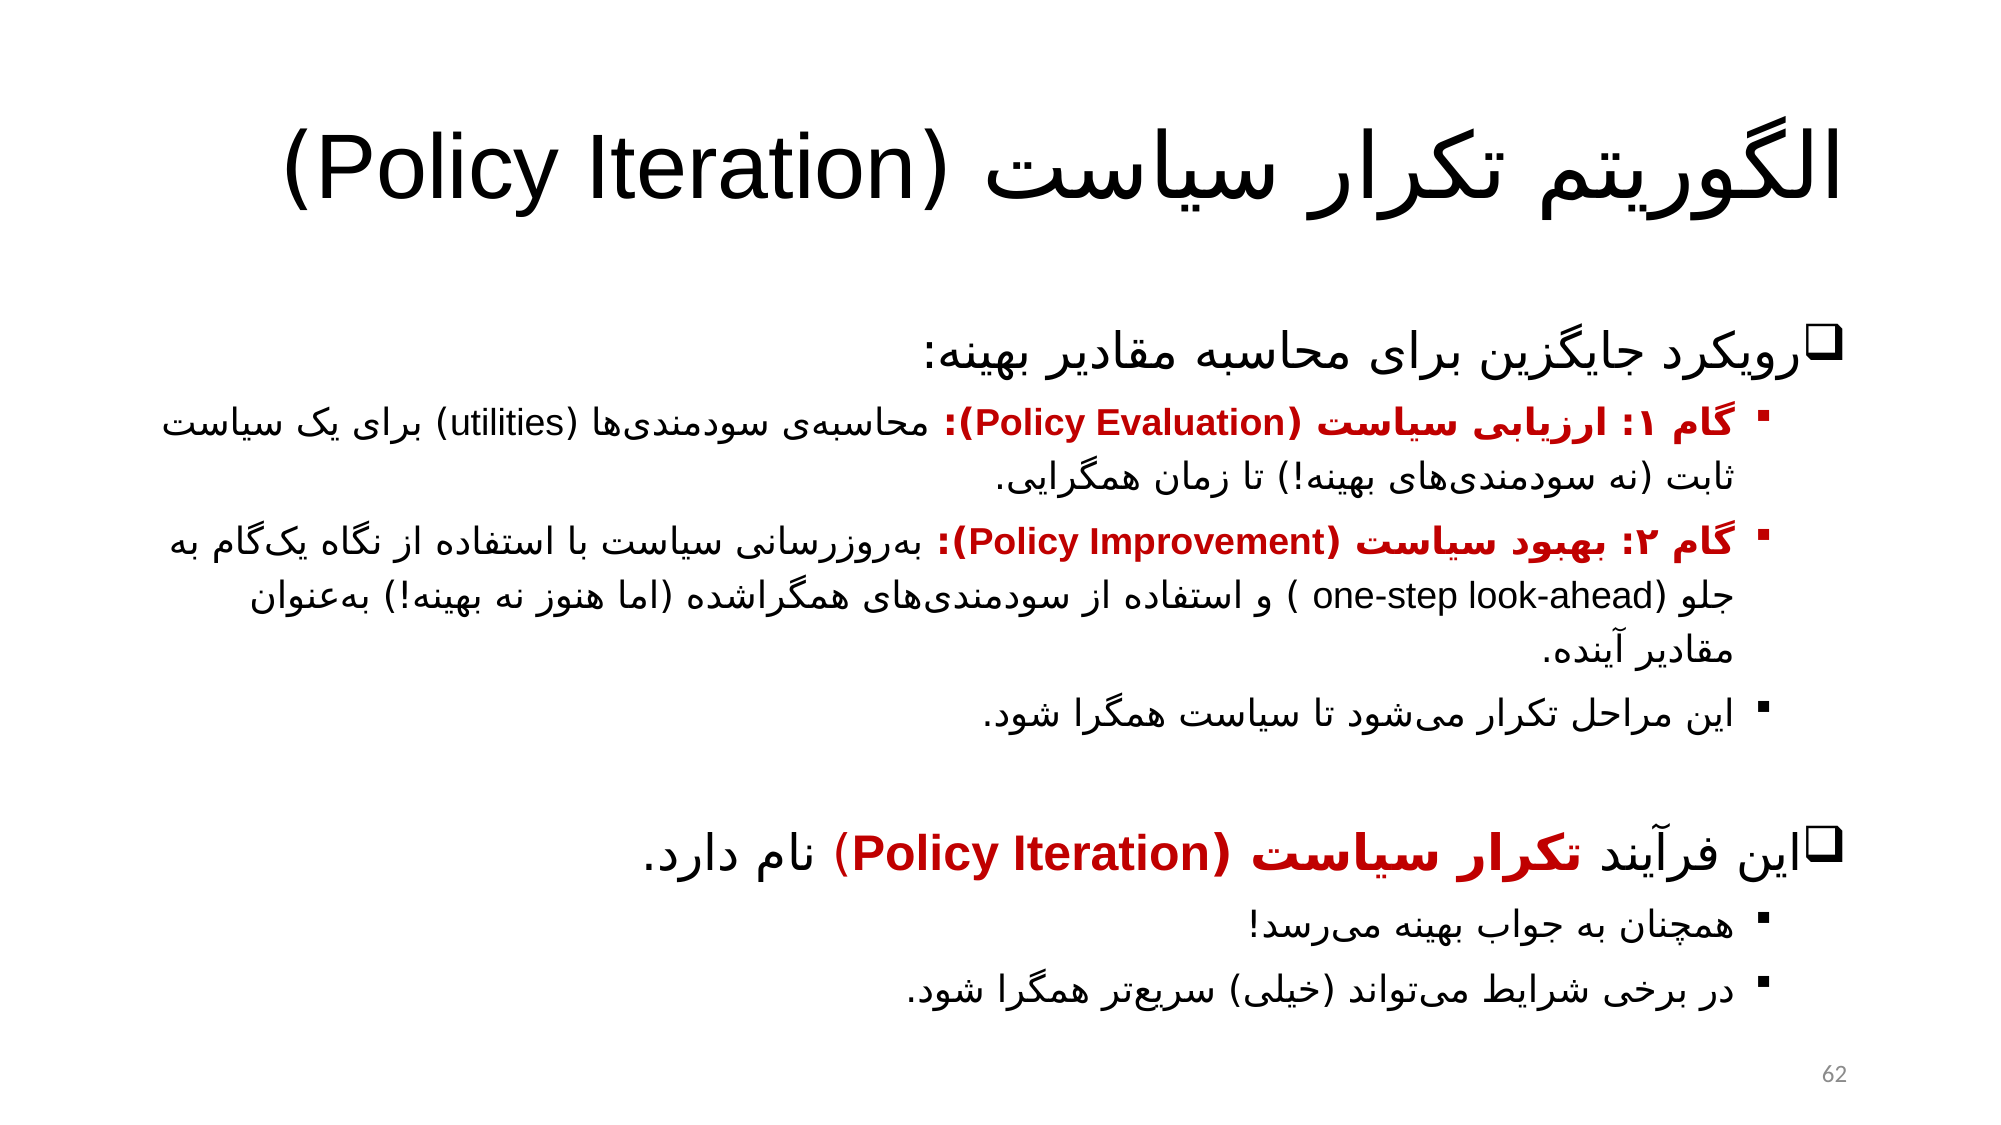

# الگوریتم تکرار سیاست (Policy Iteration)
رویکرد جایگزین برای محاسبه مقادیر بهینه:
گام ۱: ارزیابی سیاست (Policy Evaluation): محاسبه‌ی سودمندی‌ها (utilities) برای یک سیاست ثابت (نه سودمندی‌های بهینه!) تا زمان همگرایی.
گام ۲: بهبود سیاست (Policy Improvement): به‌روزرسانی سیاست با استفاده از نگاه یک‌گام به جلو (one-step look-ahead ) و استفاده از سودمندی‌های همگراشده (اما هنوز نه بهینه!) به‌عنوان مقادیر آینده.
این مراحل تکرار می‌شود تا سیاست همگرا شود.
این فرآیند تکرار سیاست (Policy Iteration) نام دارد.
همچنان به جواب بهینه می‌رسد!
در برخی شرایط می‌تواند (خیلی) سریع‌تر همگرا شود.
62